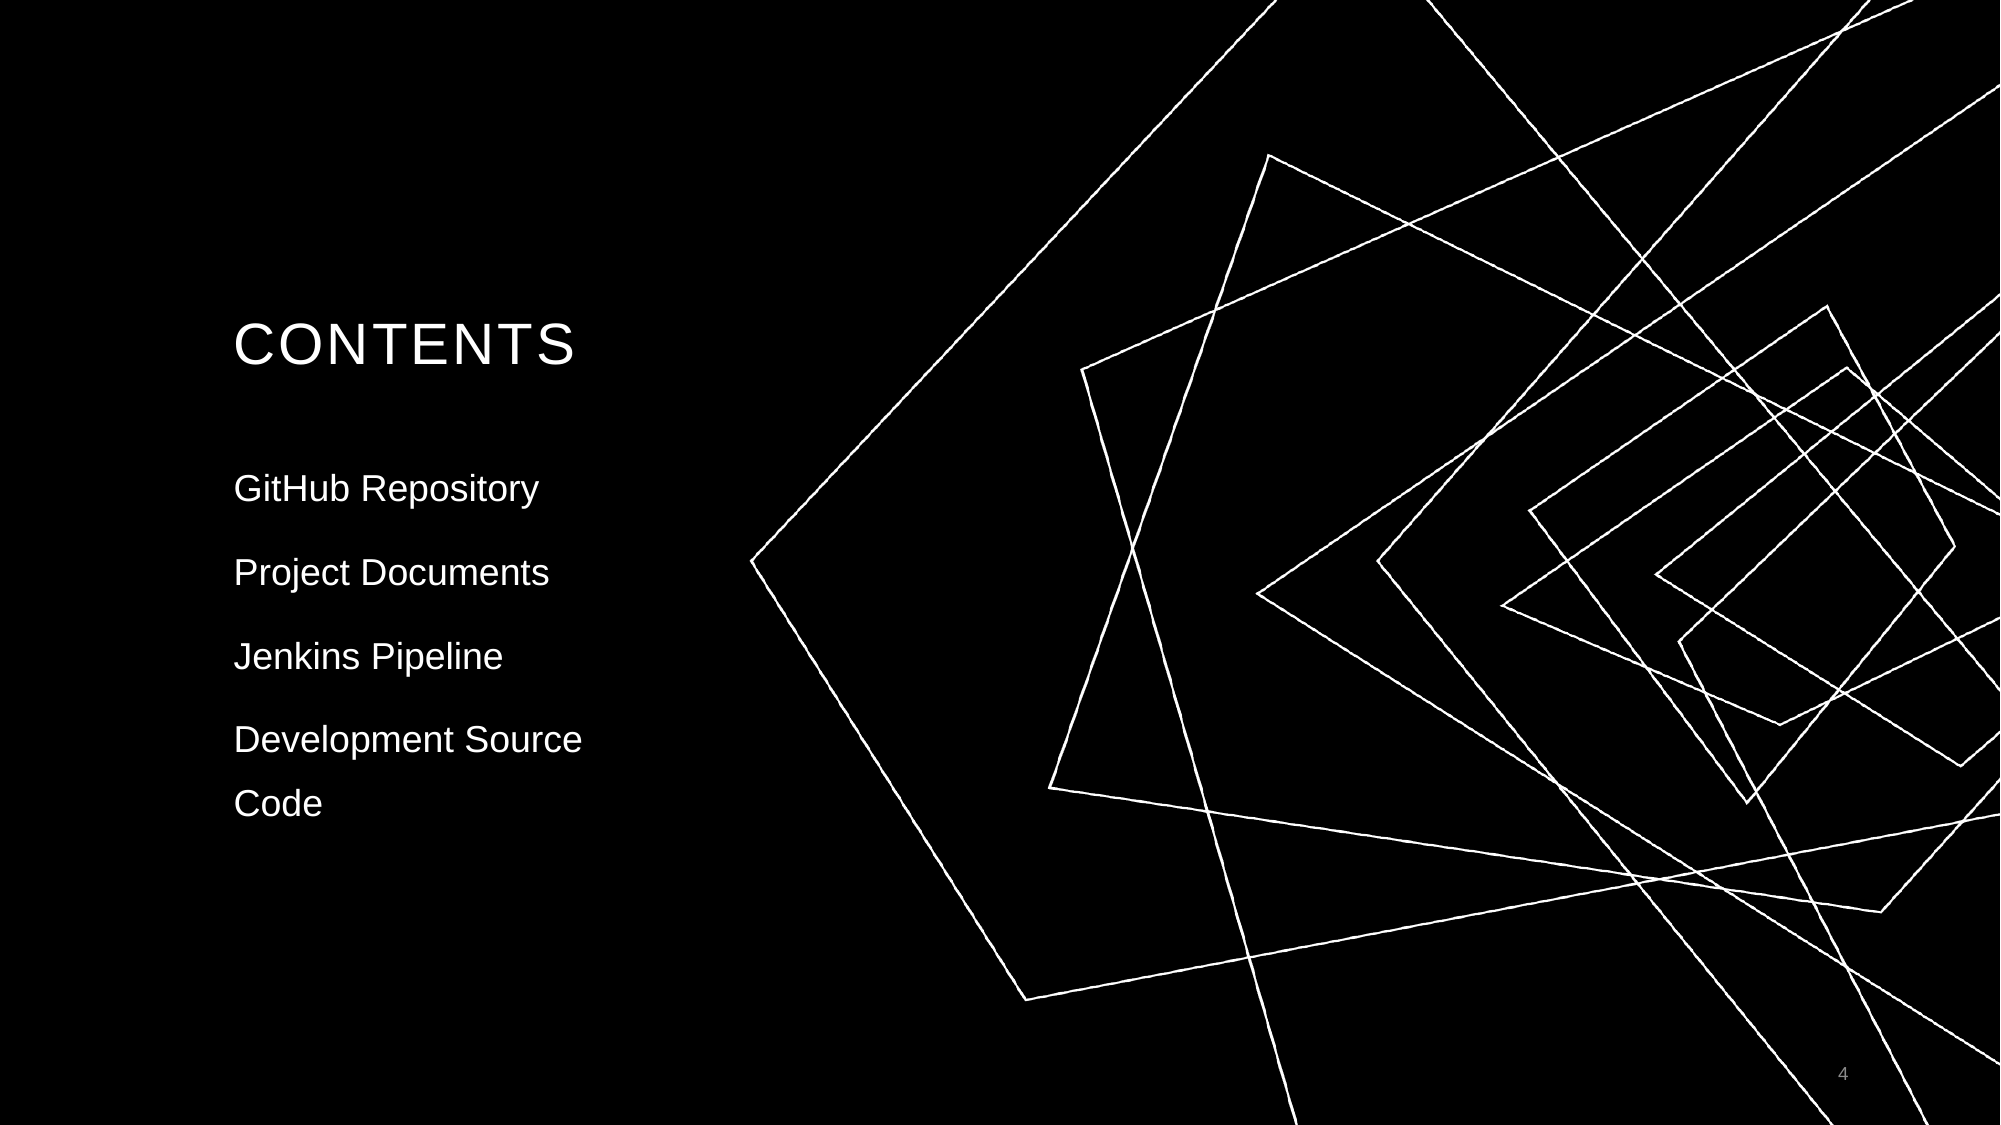

# Contents
GitHub Repository
Project Documents
Jenkins Pipeline
Development Source Code
4